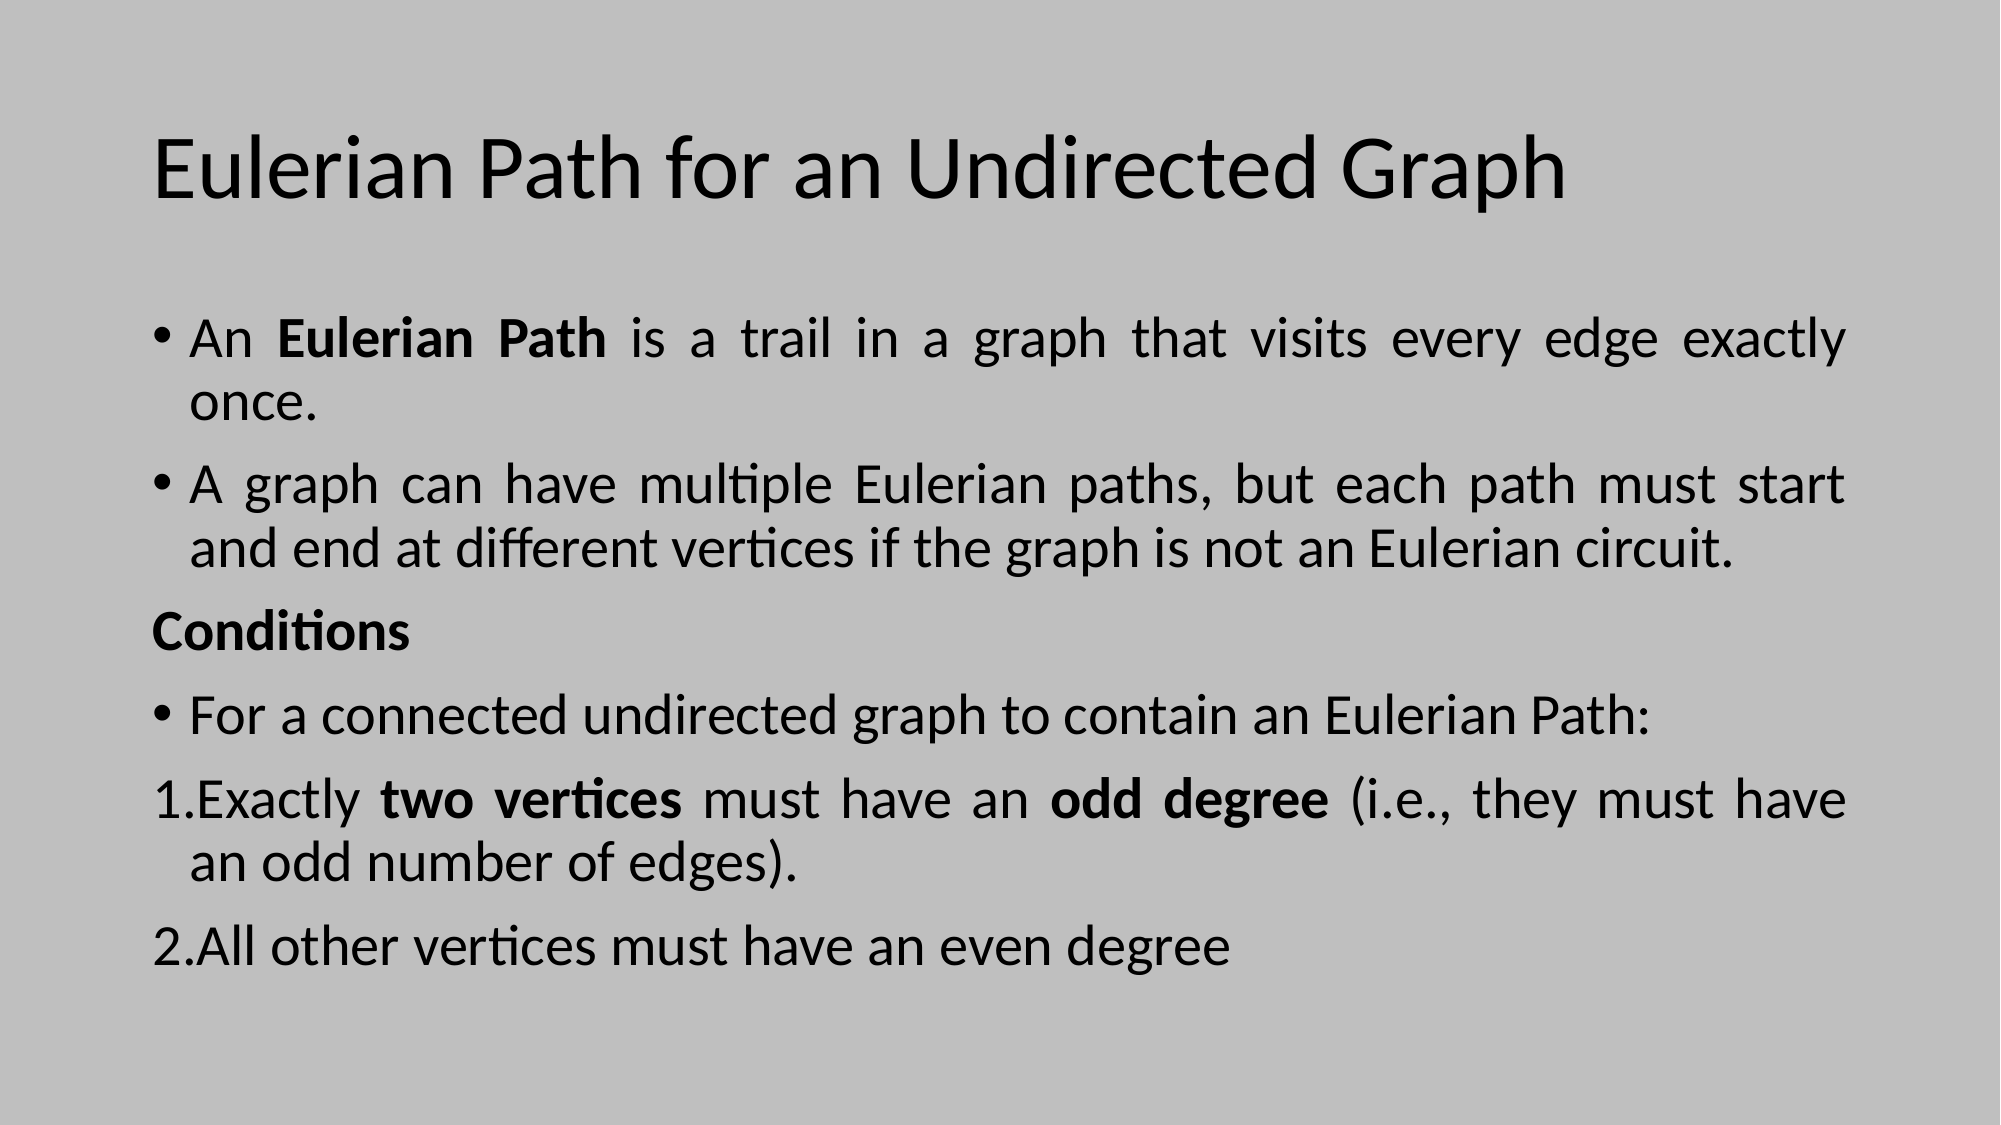

# Eulerian Path for an Undirected Graph
An Eulerian Path is a trail in a graph that visits every edge exactly once.
A graph can have multiple Eulerian paths, but each path must start and end at different vertices if the graph is not an Eulerian circuit.
Conditions
For a connected undirected graph to contain an Eulerian Path:
Exactly two vertices must have an odd degree (i.e., they must have an odd number of edges).
All other vertices must have an even degree